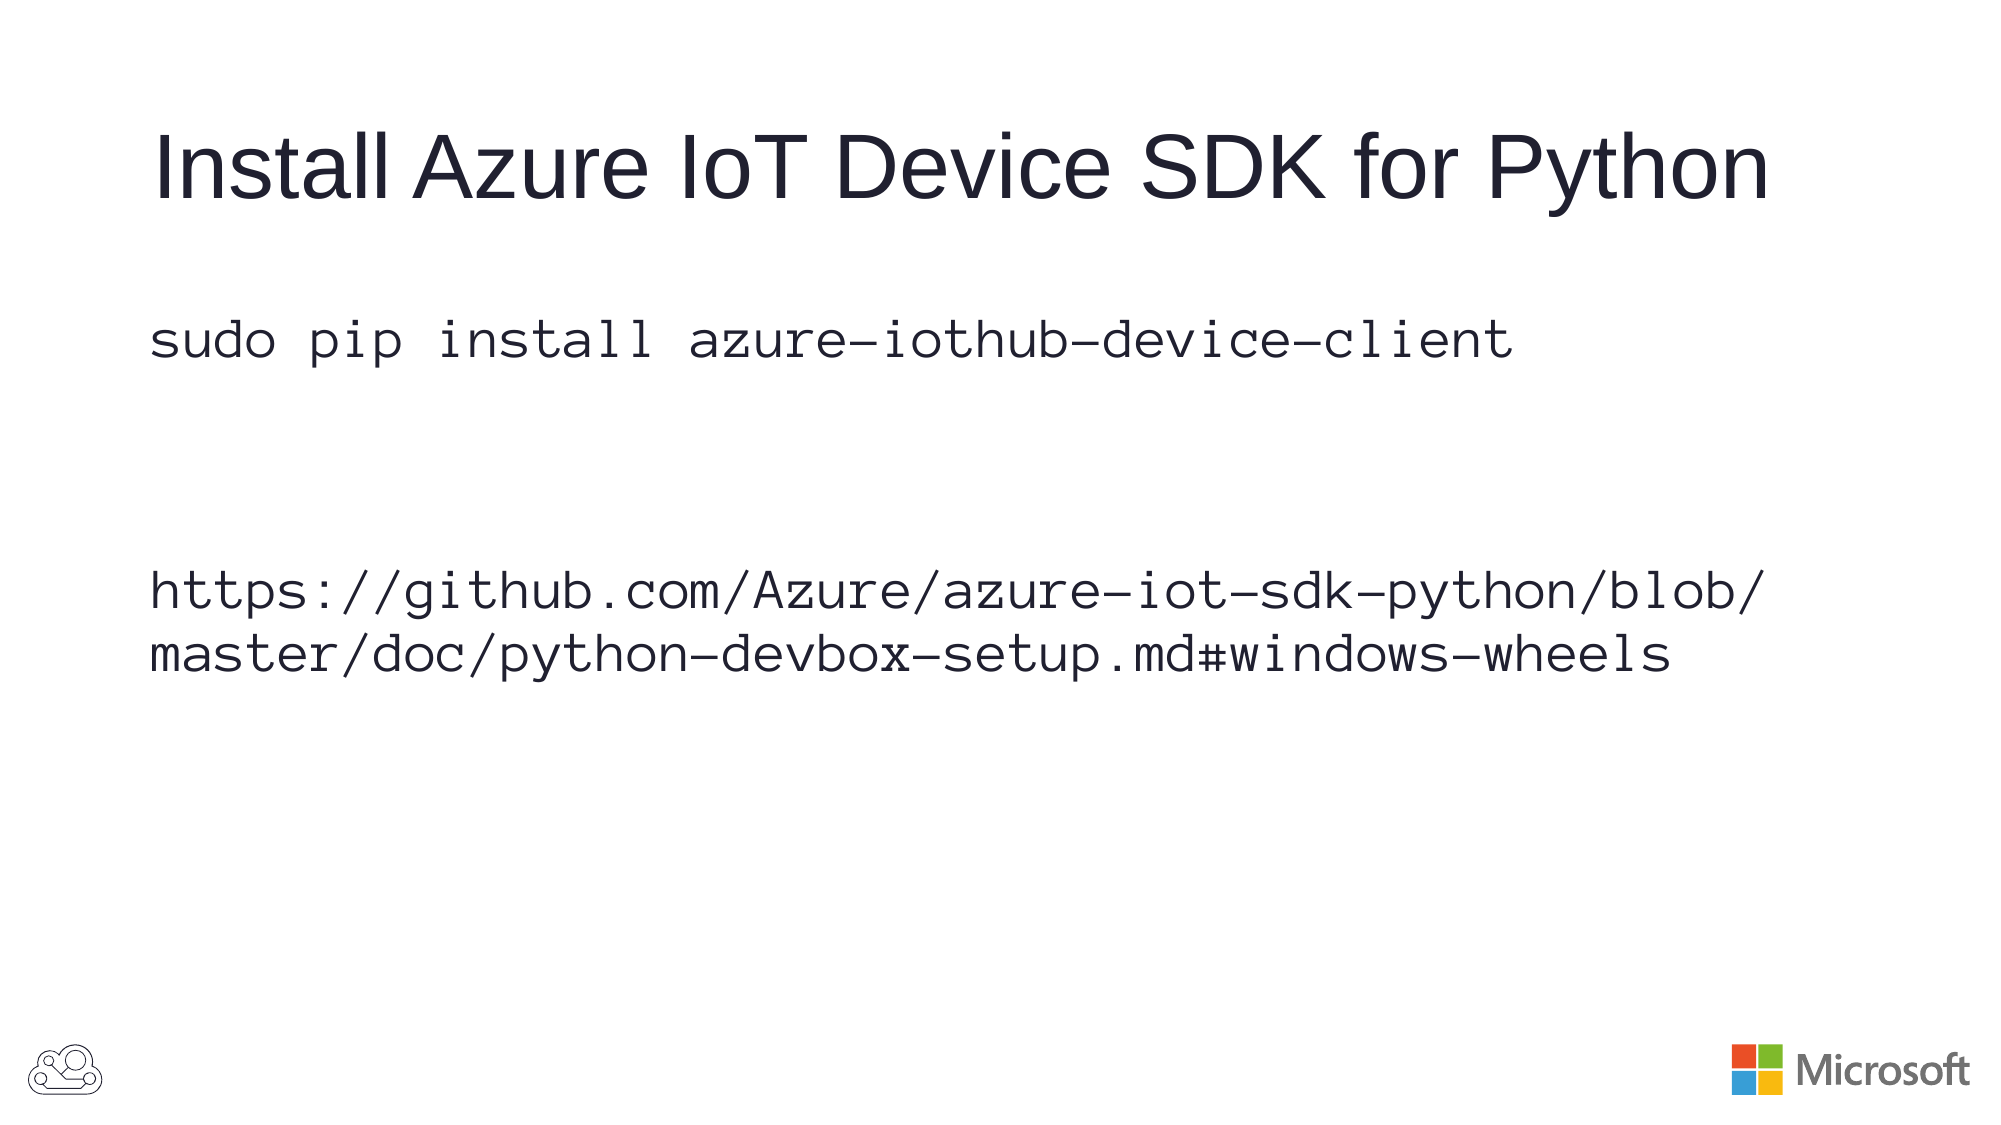

# Install Azure IoT Device SDK for Python
sudo pip install azure-iothub-device-client

https://github.com/Azure/azure-iot-sdk-python/blob/master/doc/python-devbox-setup.md#windows-wheels